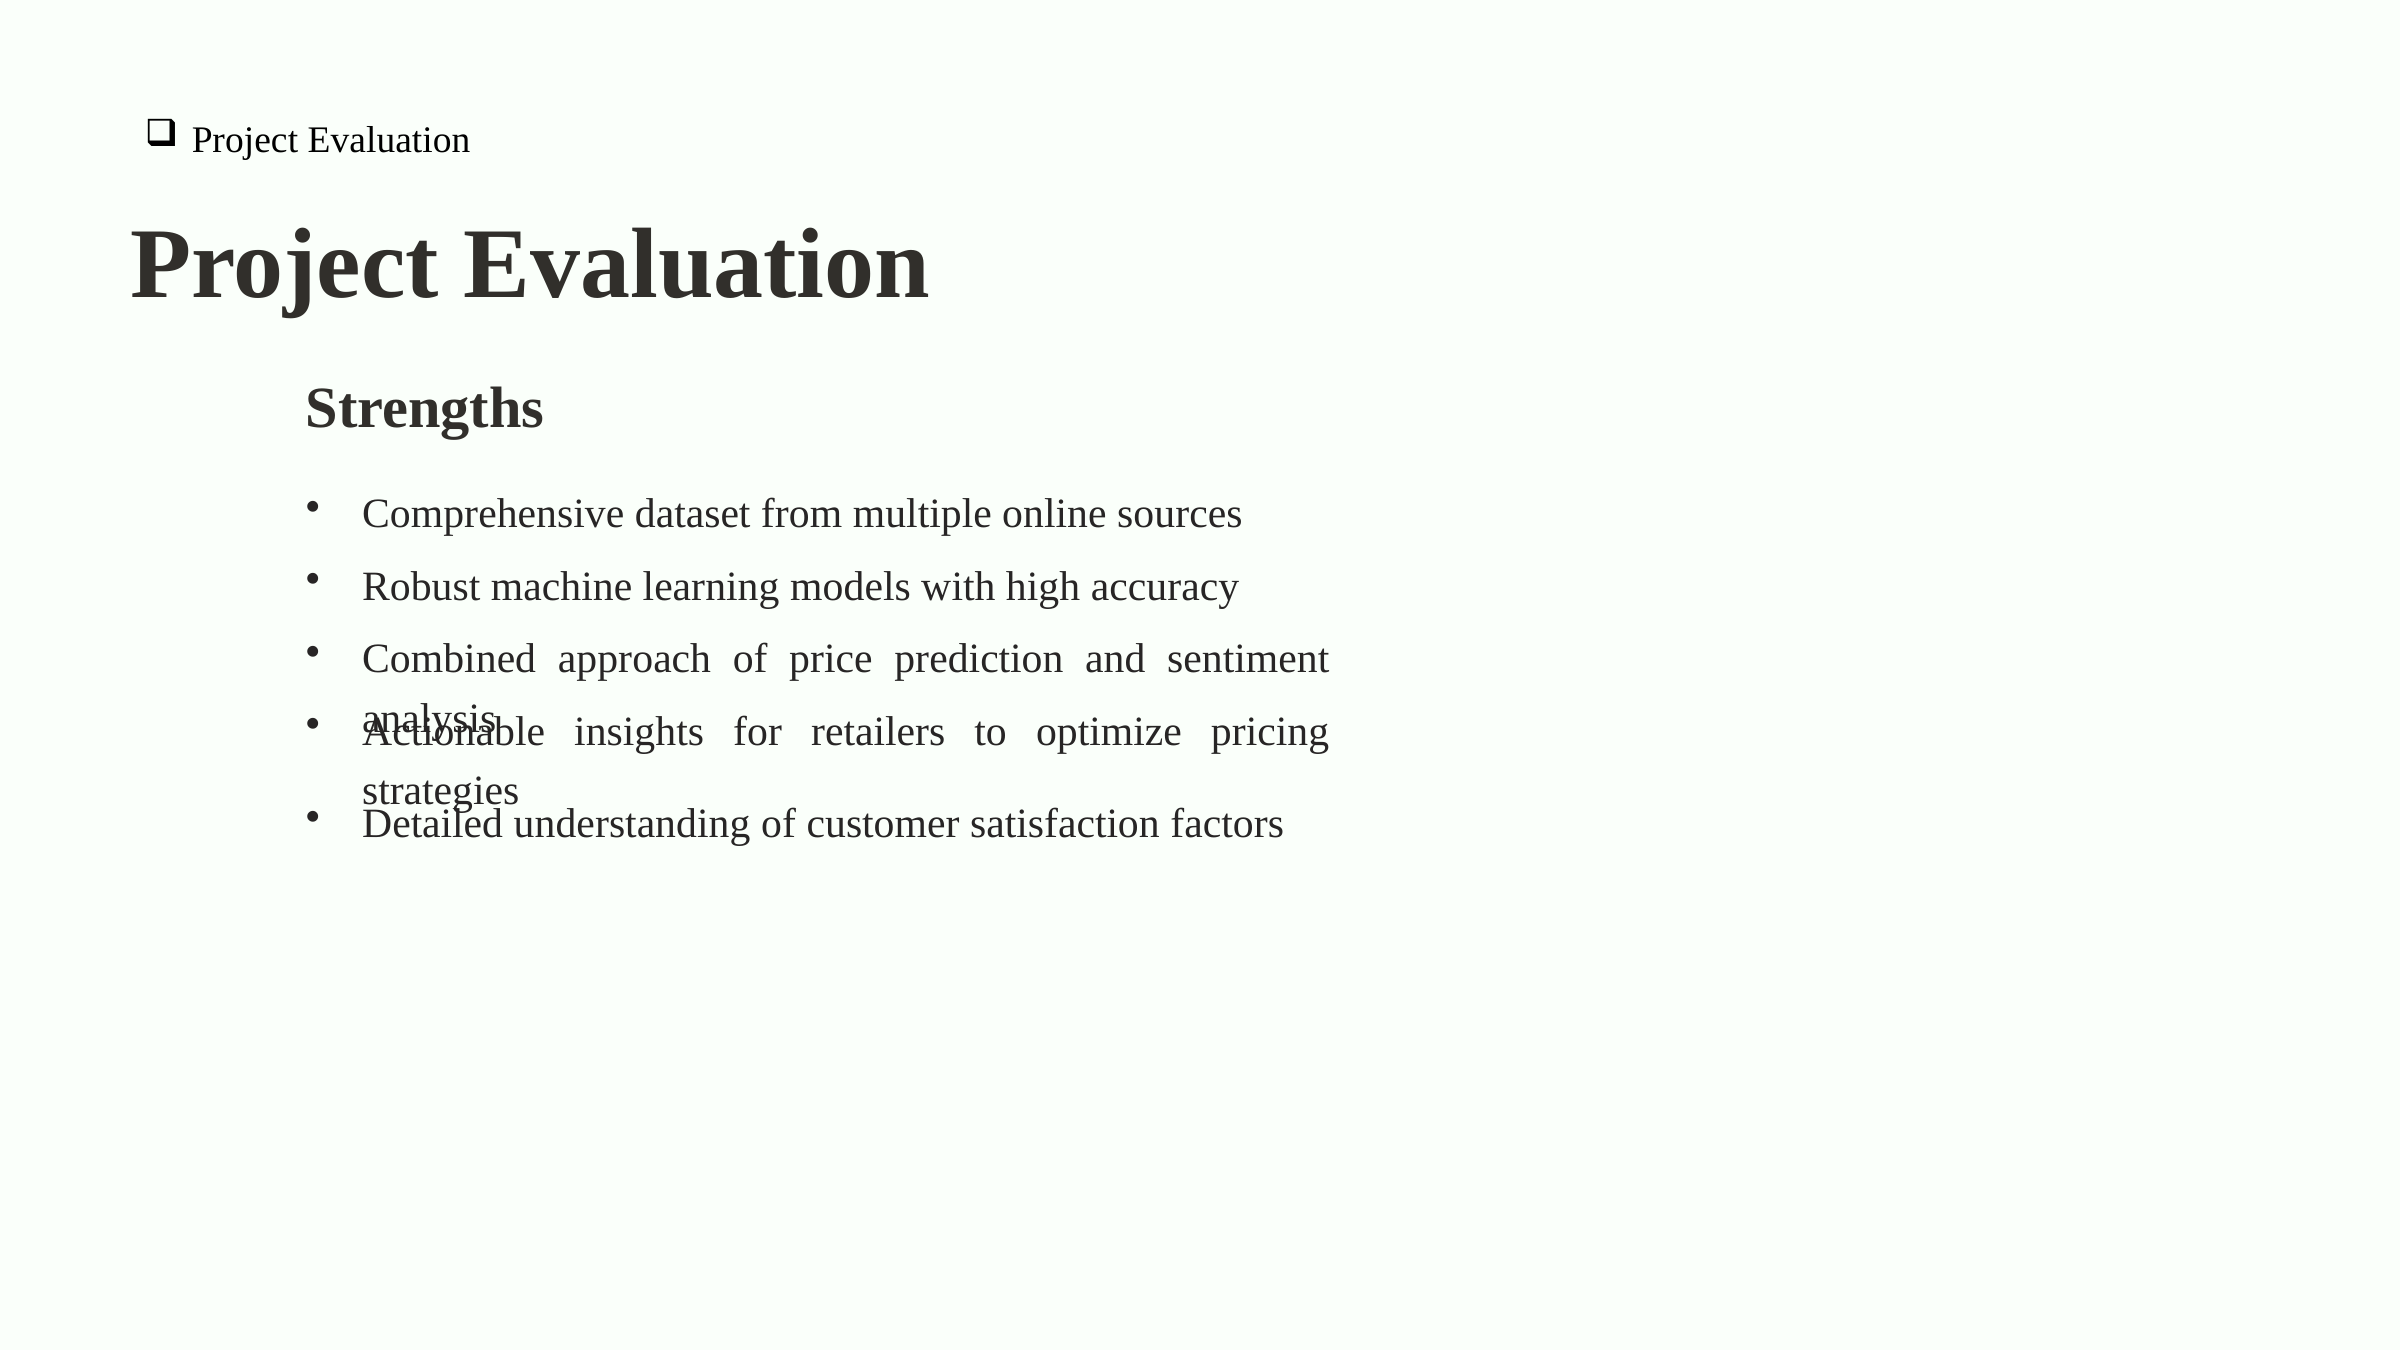

Project Evaluation
Project Evaluation
Strengths
Comprehensive dataset from multiple online sources
Robust machine learning models with high accuracy
Combined approach of price prediction and sentiment analysis
Actionable insights for retailers to optimize pricing strategies
Detailed understanding of customer satisfaction factors